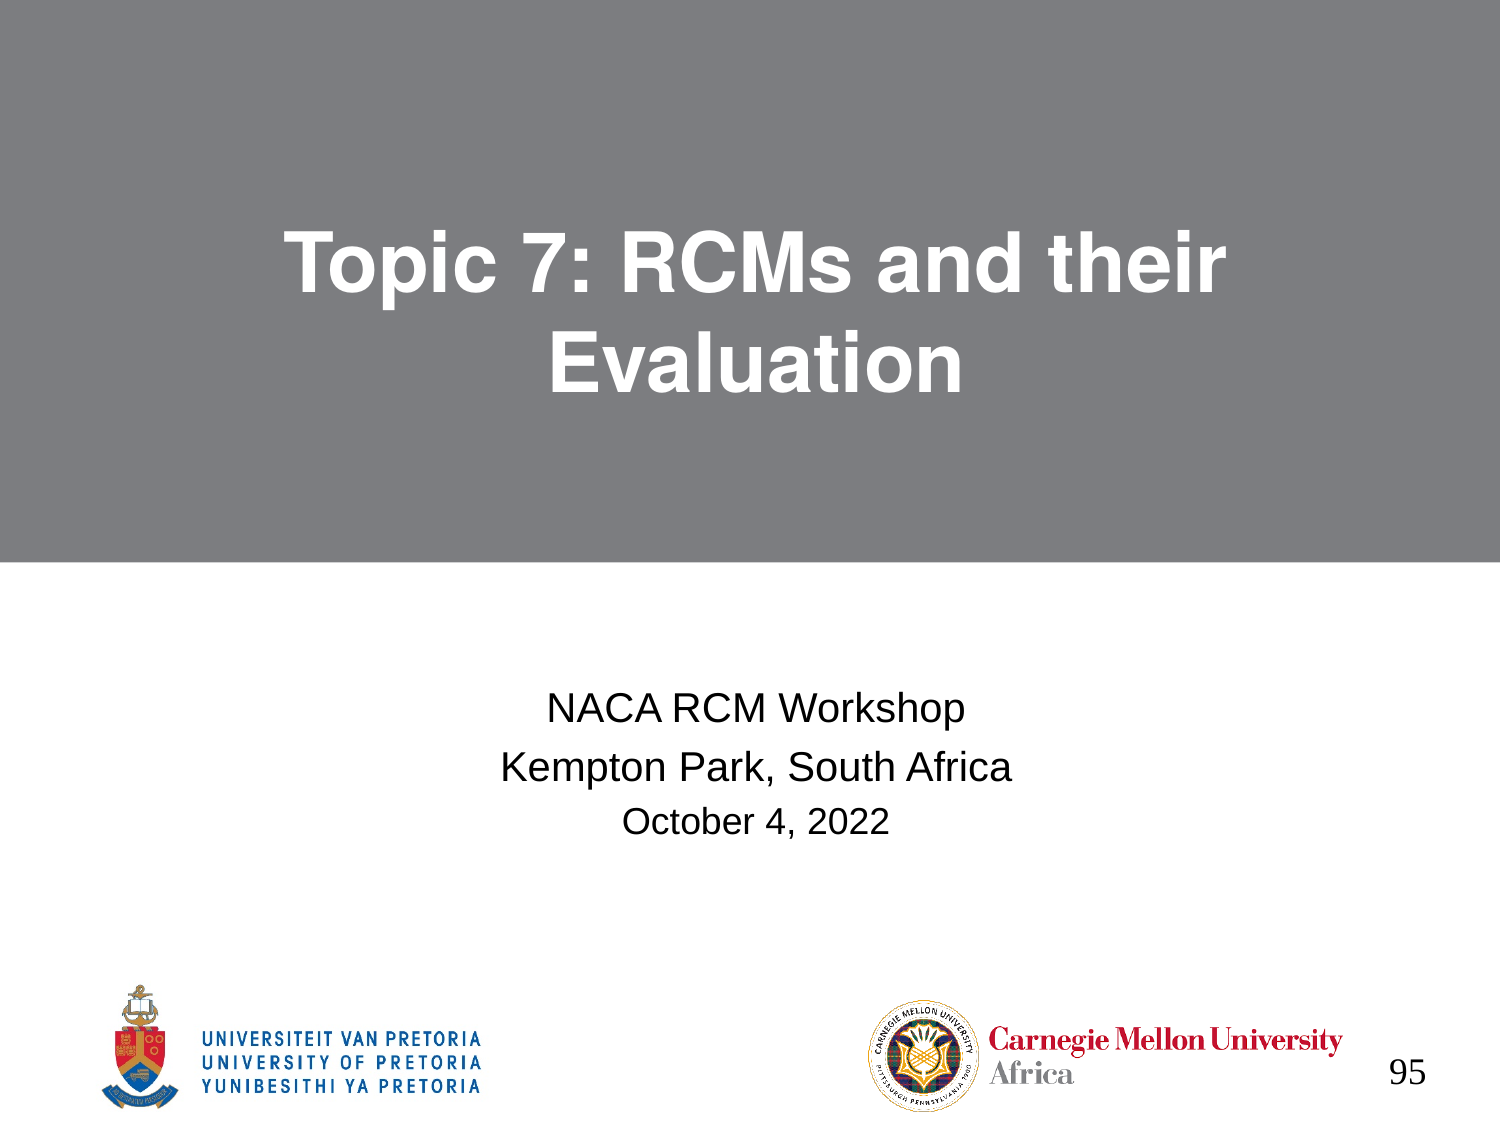

# Topic 7: RCMs and their Evaluation
NACA RCM Workshop
Kempton Park, South Africa
October 4, 2022